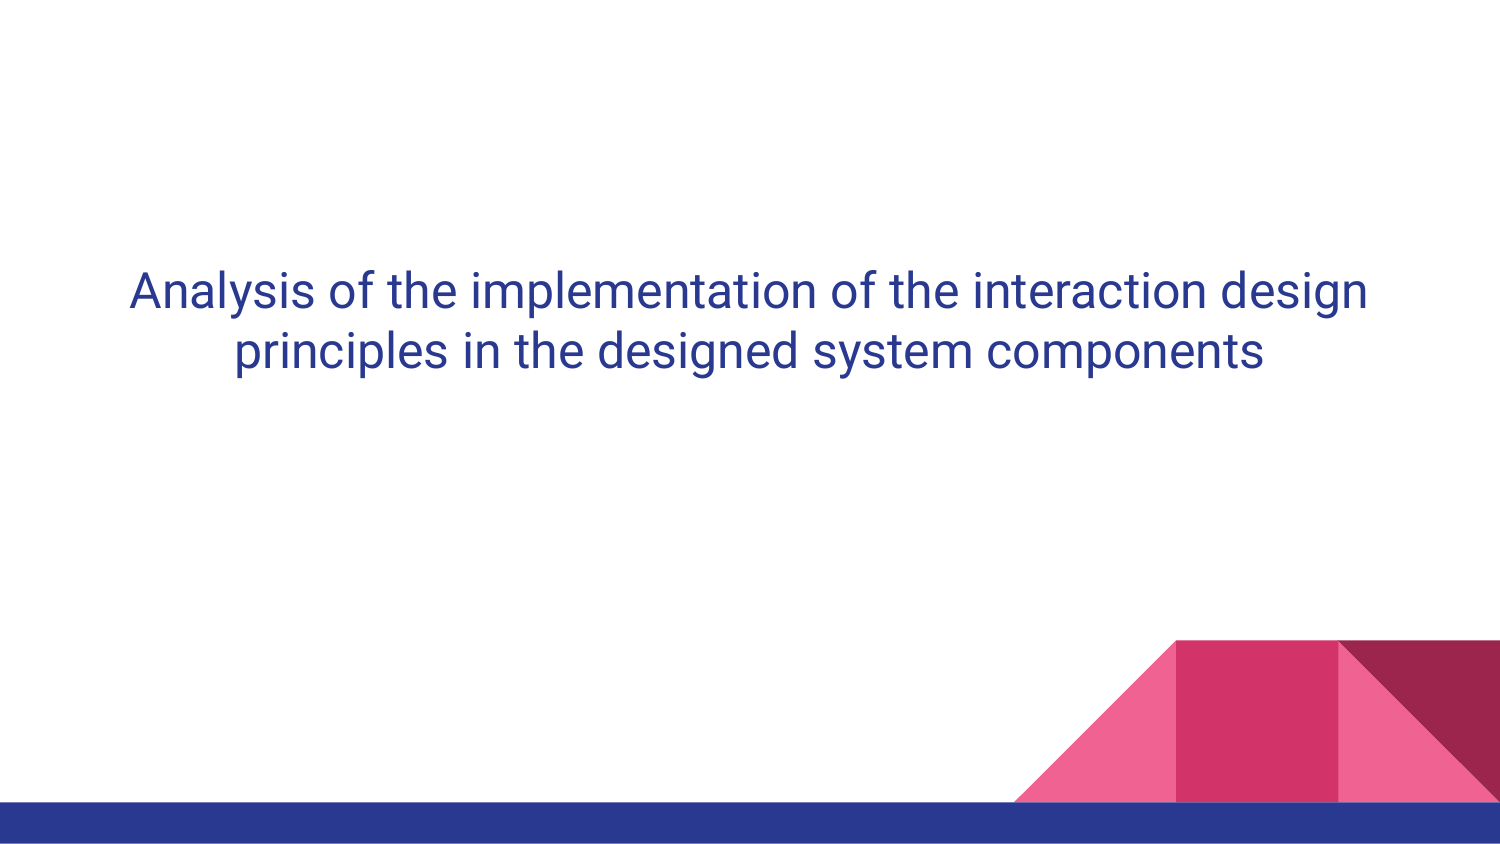

# Analysis of the implementation of the interaction design principles in the designed system components